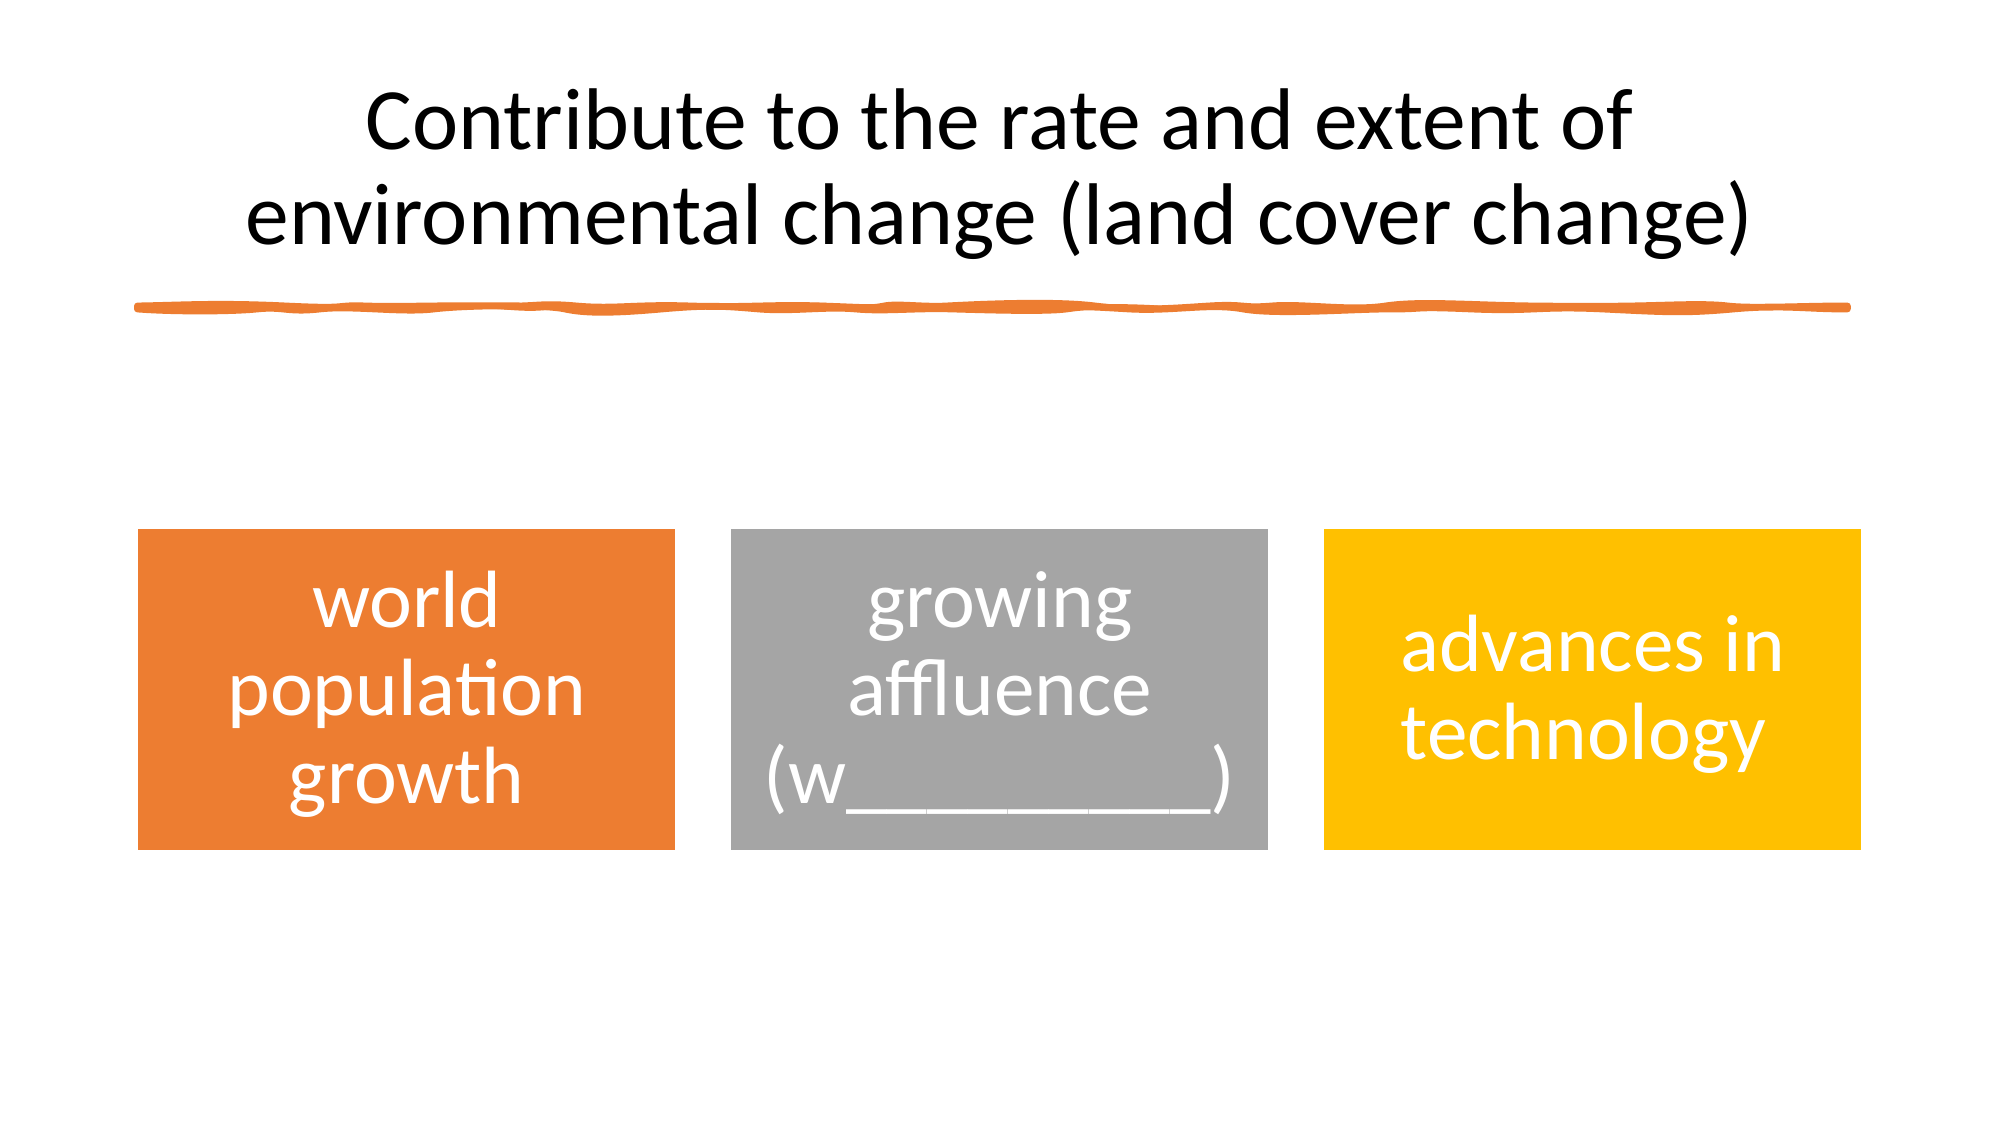

# Contribute to the rate and extent of environmental change (land cover change)

world population growth
growing affluence (w_________)
advances in technology